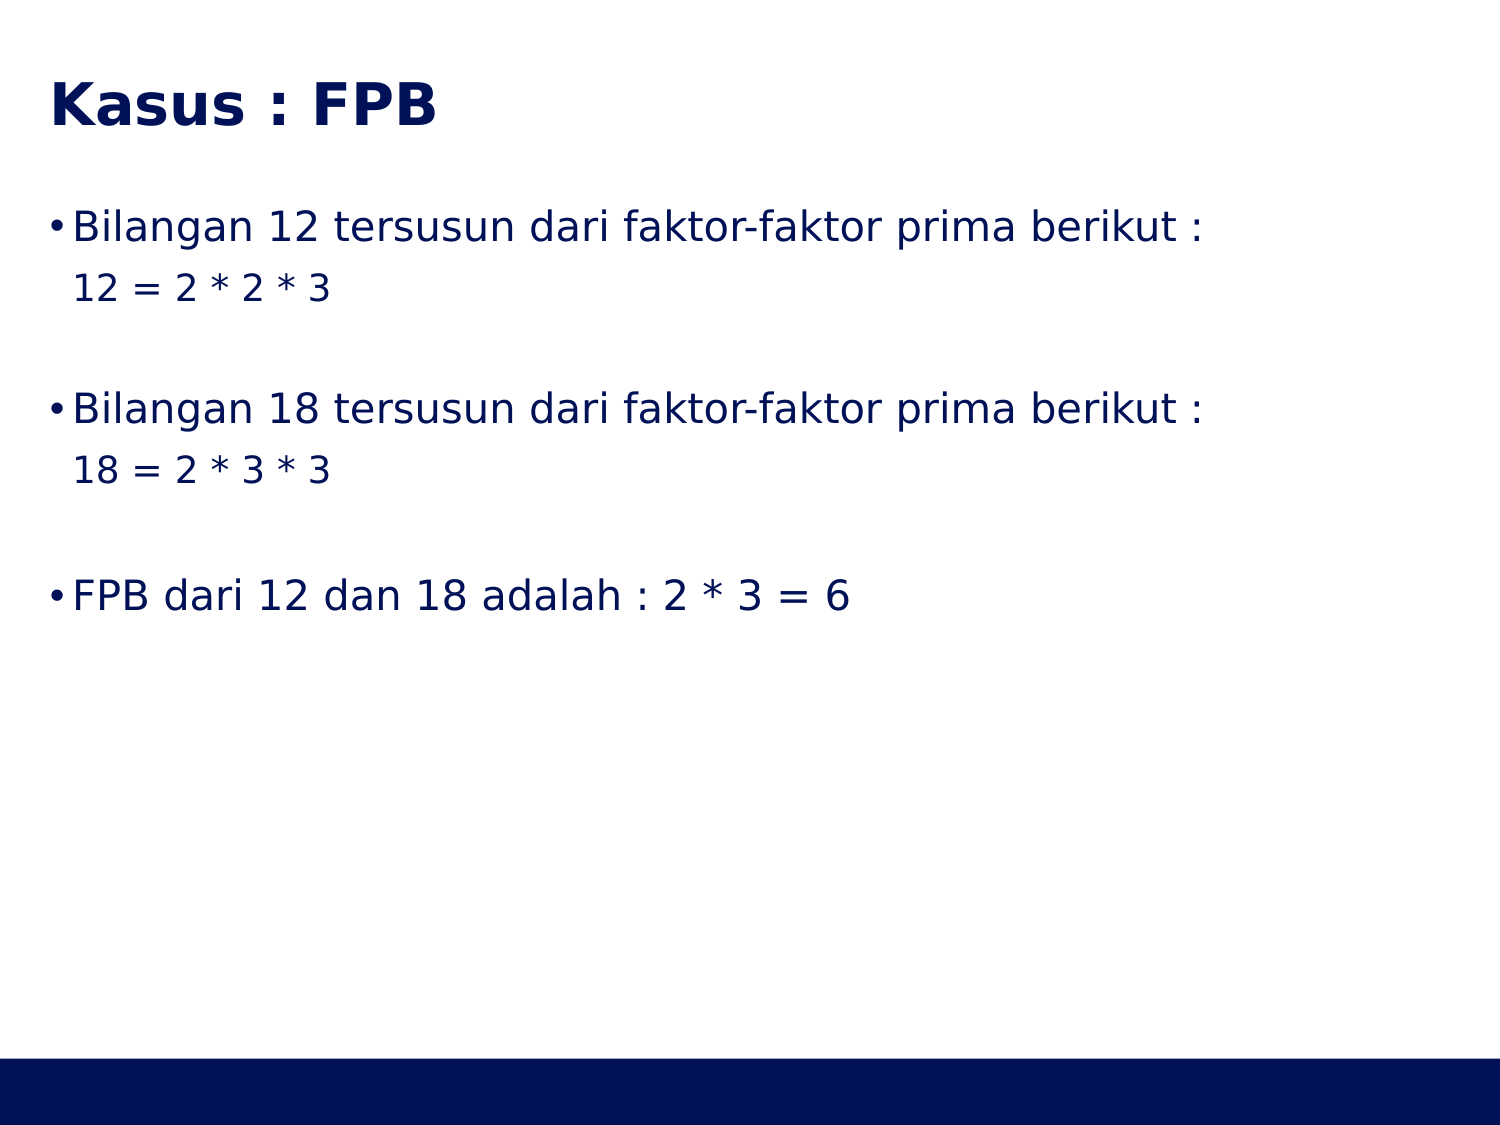

# Kasus : FPB
Bilangan 12 tersusun dari faktor-faktor prima berikut :
12 = 2 * 2 * 3

Bilangan 18 tersusun dari faktor-faktor prima berikut :
18 = 2 * 3 * 3

FPB dari 12 dan 18 adalah : 2 * 3 = 6